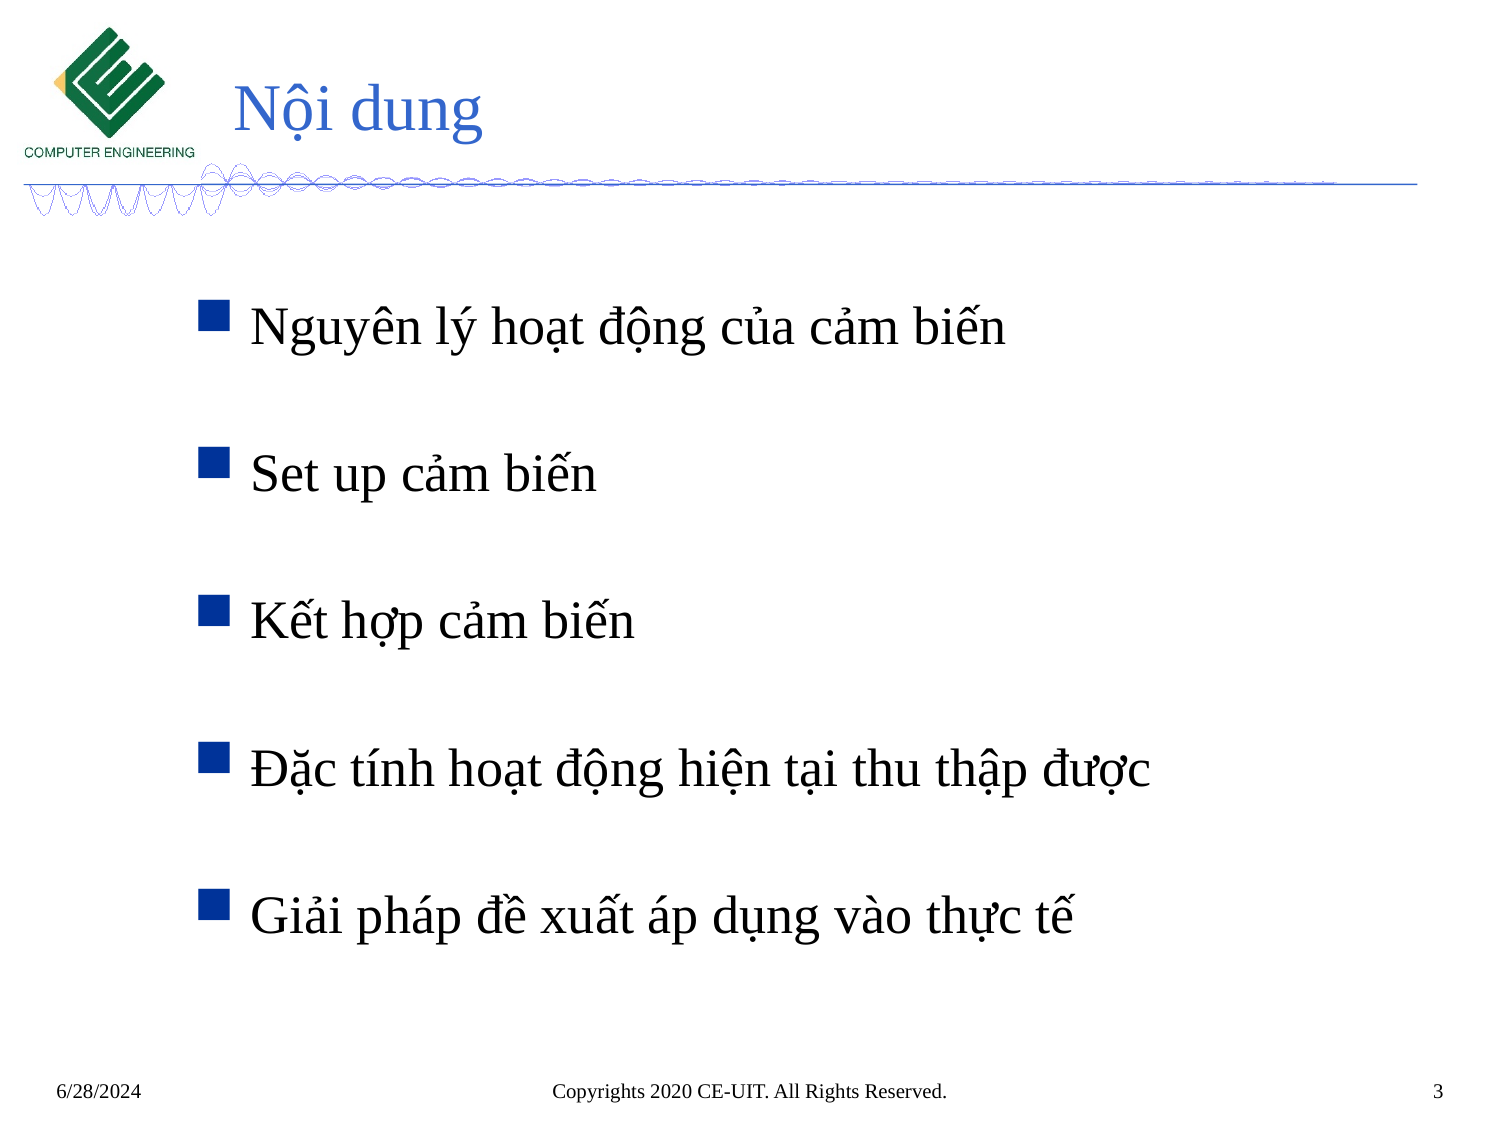

# Nội dung
Nguyên lý hoạt động của cảm biến
Set up cảm biến
Kết hợp cảm biến
Đặc tính hoạt động hiện tại thu thập được
Giải pháp đề xuất áp dụng vào thực tế
Copyrights 2020 CE-UIT. All Rights Reserved.
3
6/28/2024